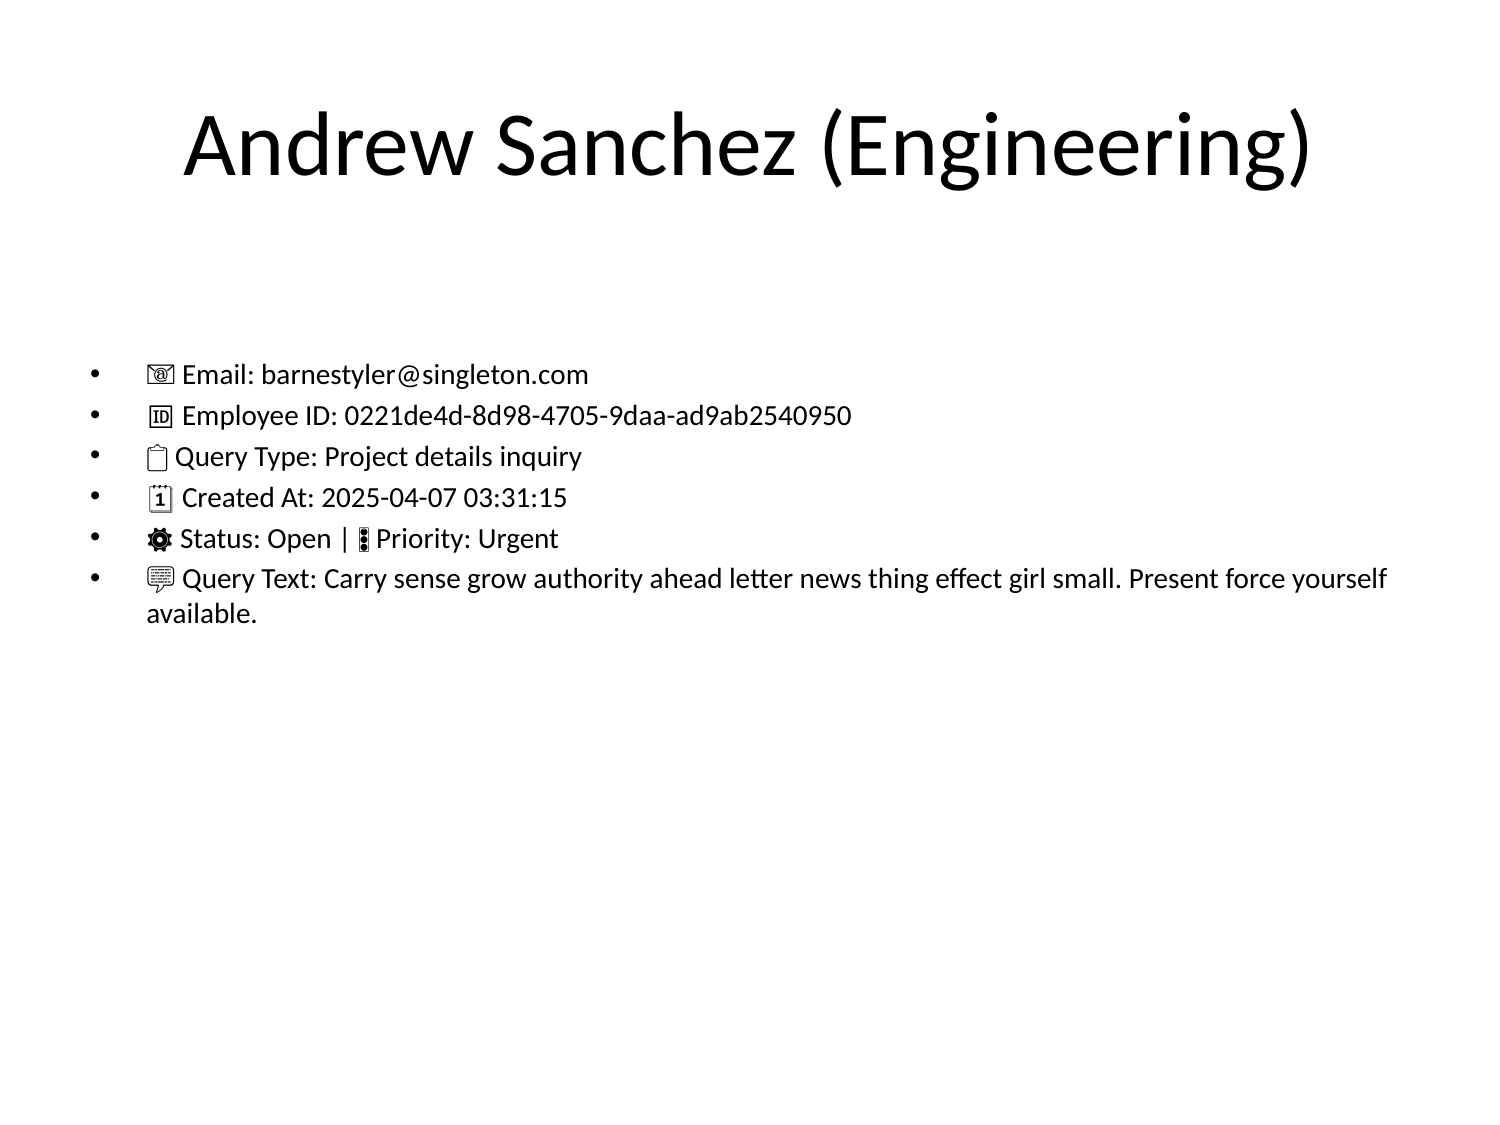

# Andrew Sanchez (Engineering)

📧 Email: barnestyler@singleton.com
🆔 Employee ID: 0221de4d-8d98-4705-9daa-ad9ab2540950
📋 Query Type: Project details inquiry
🗓 Created At: 2025-04-07 03:31:15
⚙ Status: Open | 🚦 Priority: Urgent
💬 Query Text: Carry sense grow authority ahead letter news thing effect girl small. Present force yourself available.